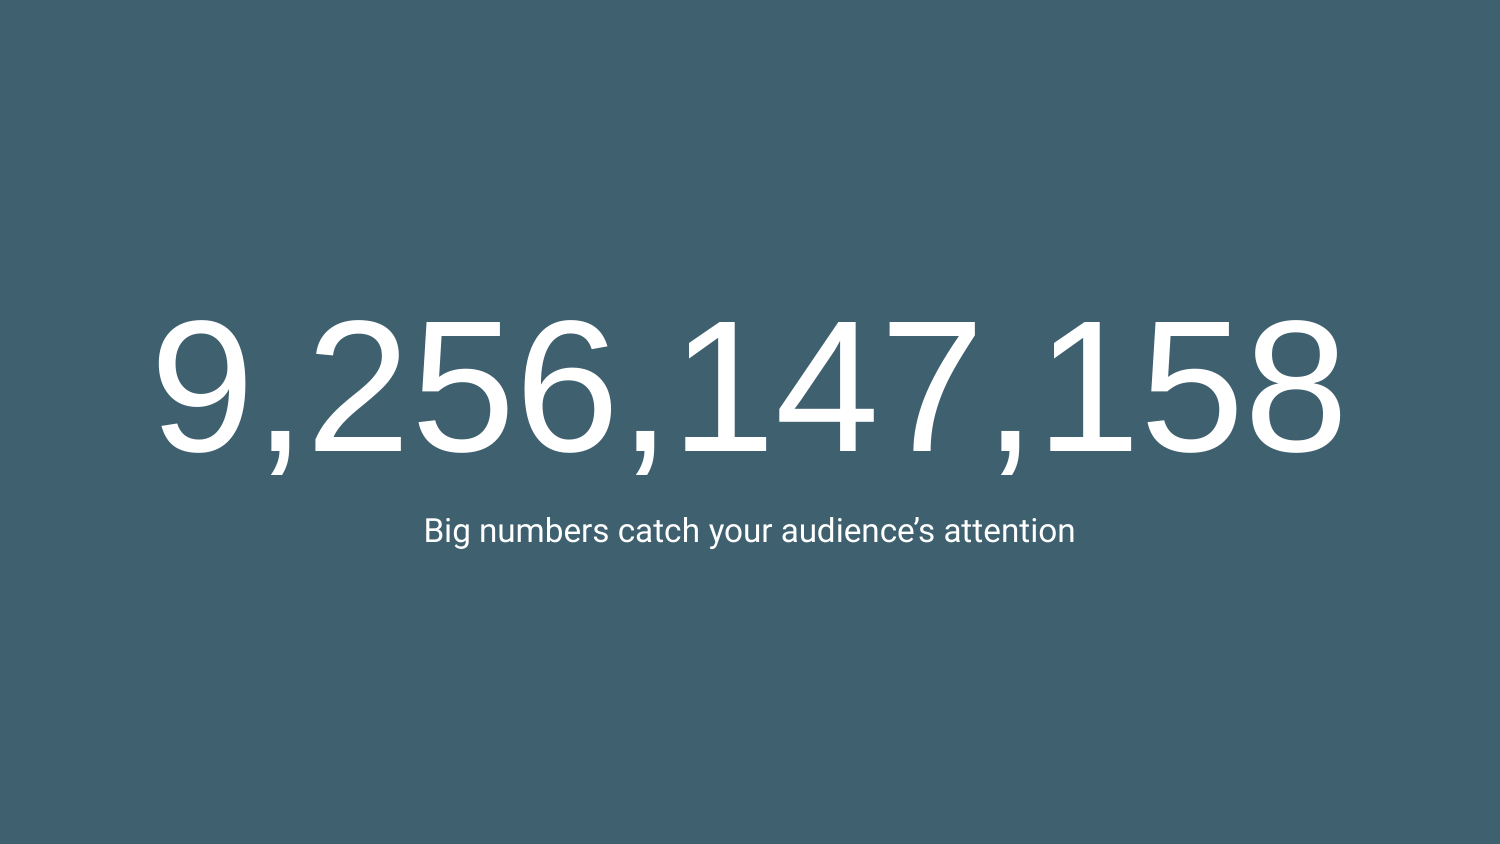

# 9,256,147,158
Big numbers catch your audience’s attention